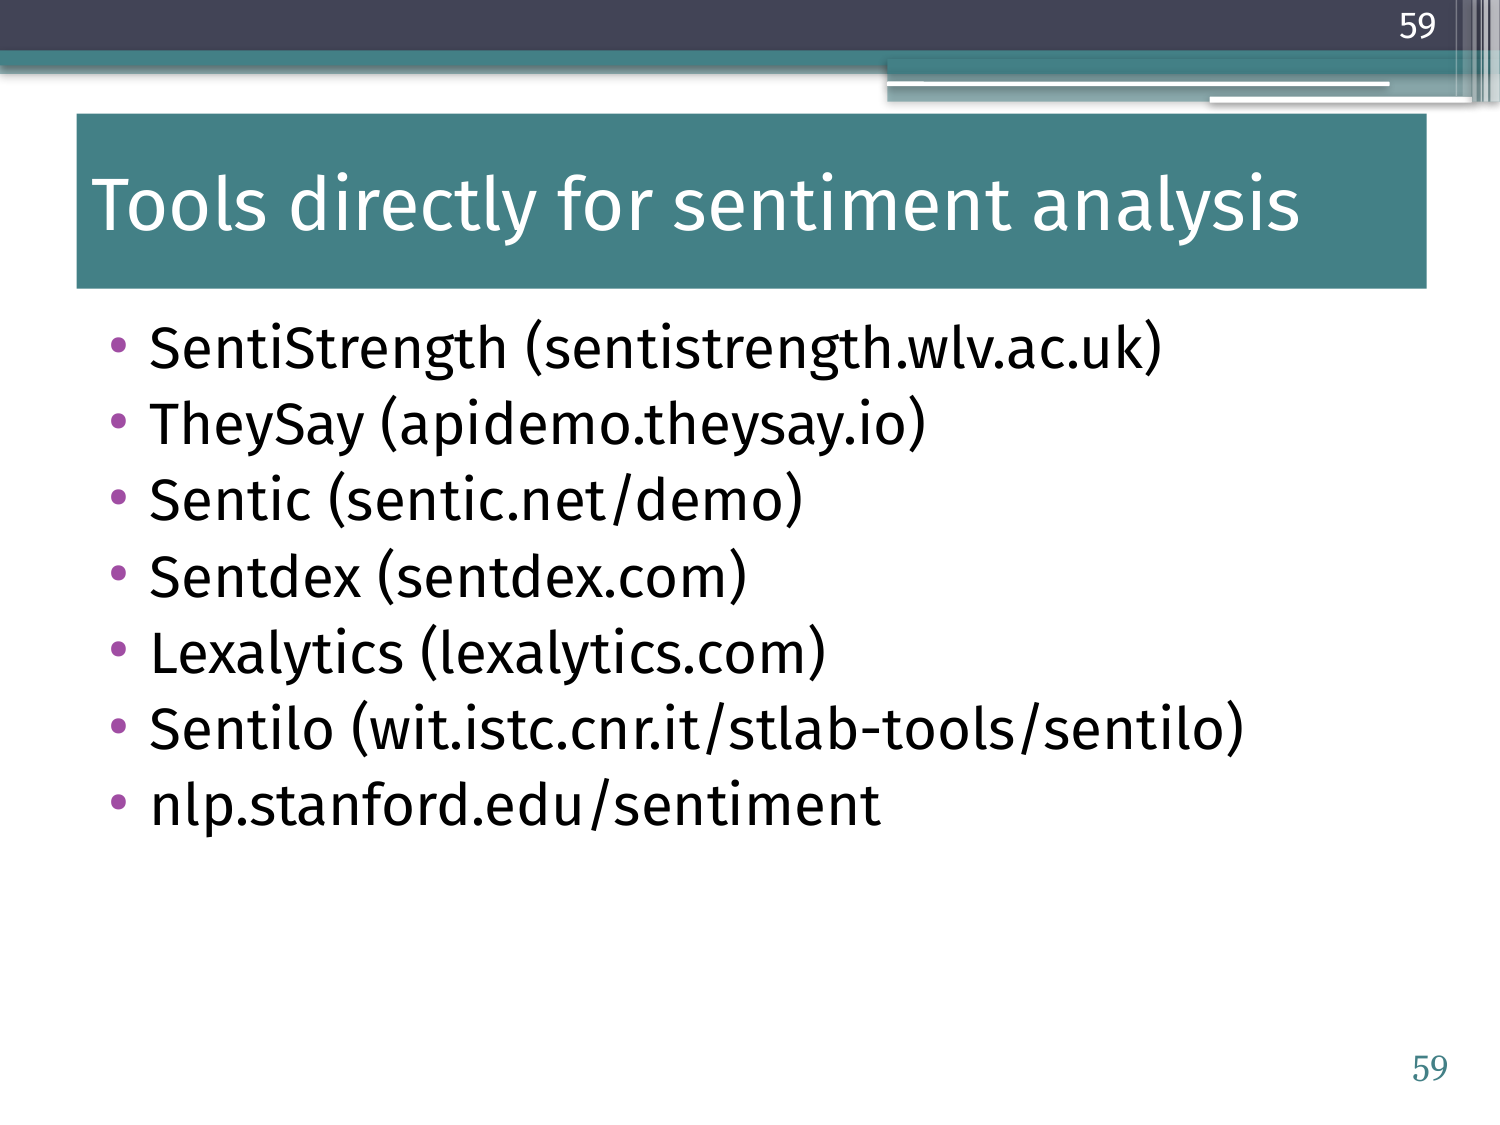

# Tools directly for sentiment analysis
SentiStrength (sentistrength.wlv.ac.uk)
TheySay (apidemo.theysay.io)
Sentic (sentic.net/demo)
Sentdex (sentdex.com)
Lexalytics (lexalytics.com)
Sentilo (wit.istc.cnr.it/stlab-tools/sentilo)
nlp.stanford.edu/sentiment
59